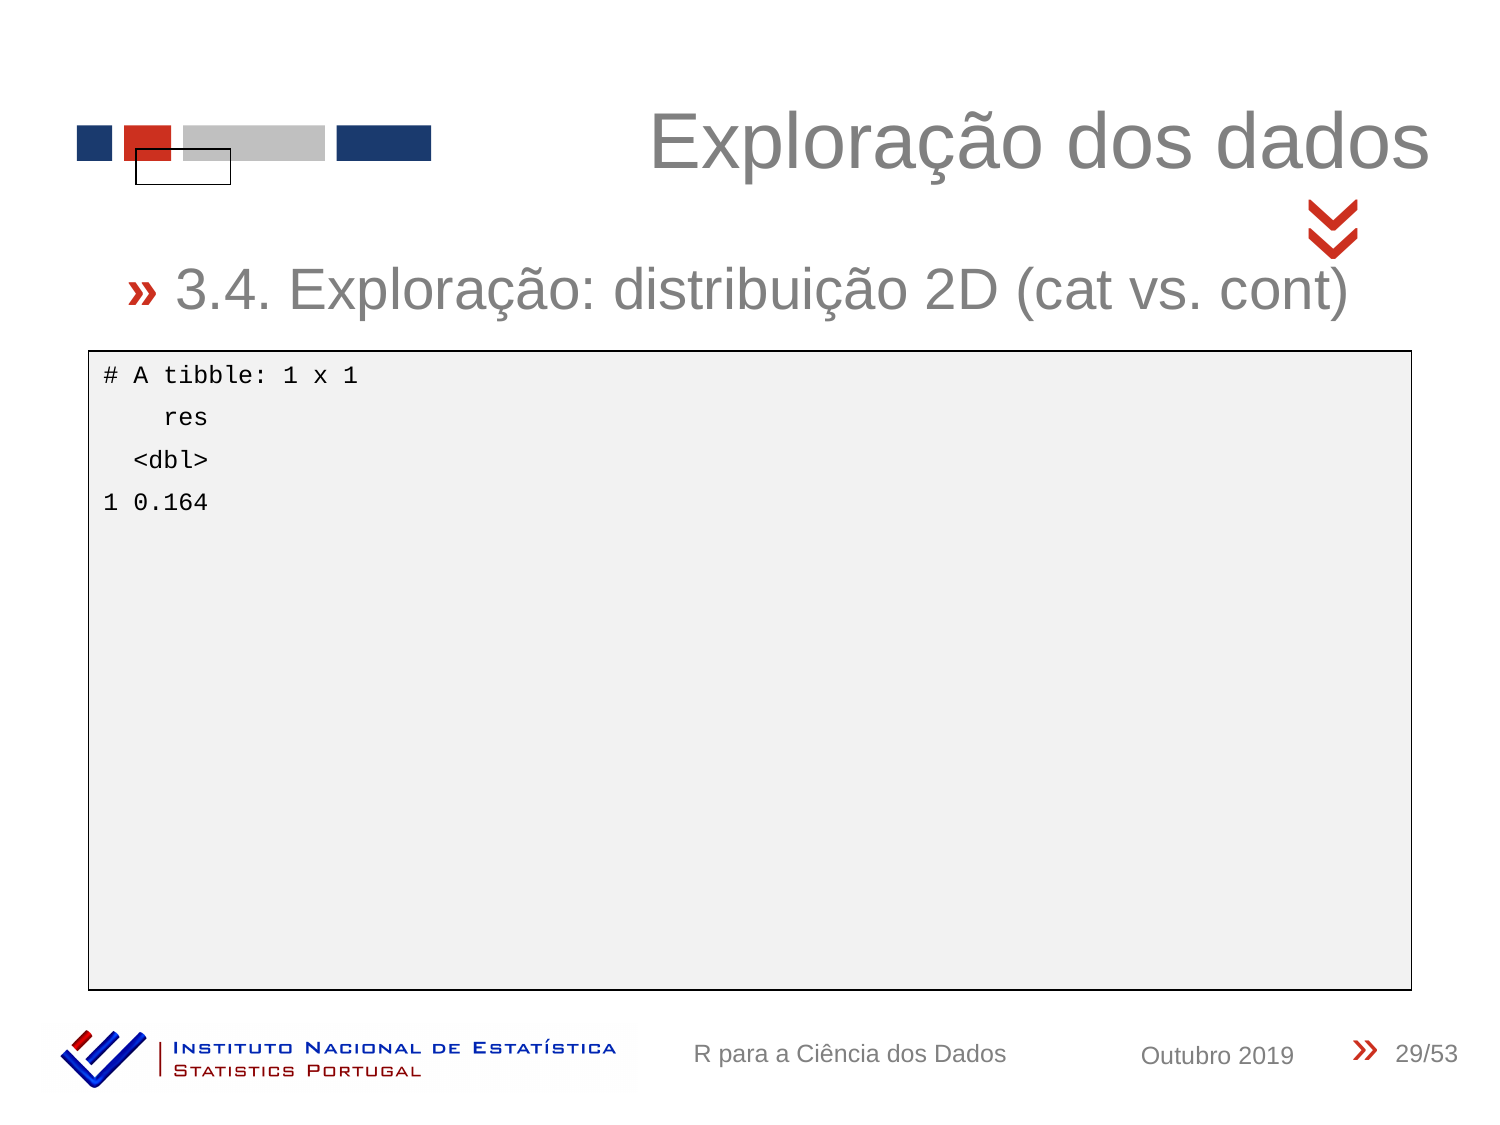

Exploração dos dados
«
» 3.4. Exploração: distribuição 2D (cat vs. cont)
# A tibble: 1 x 1
    res
  <dbl>
1 0.164

29